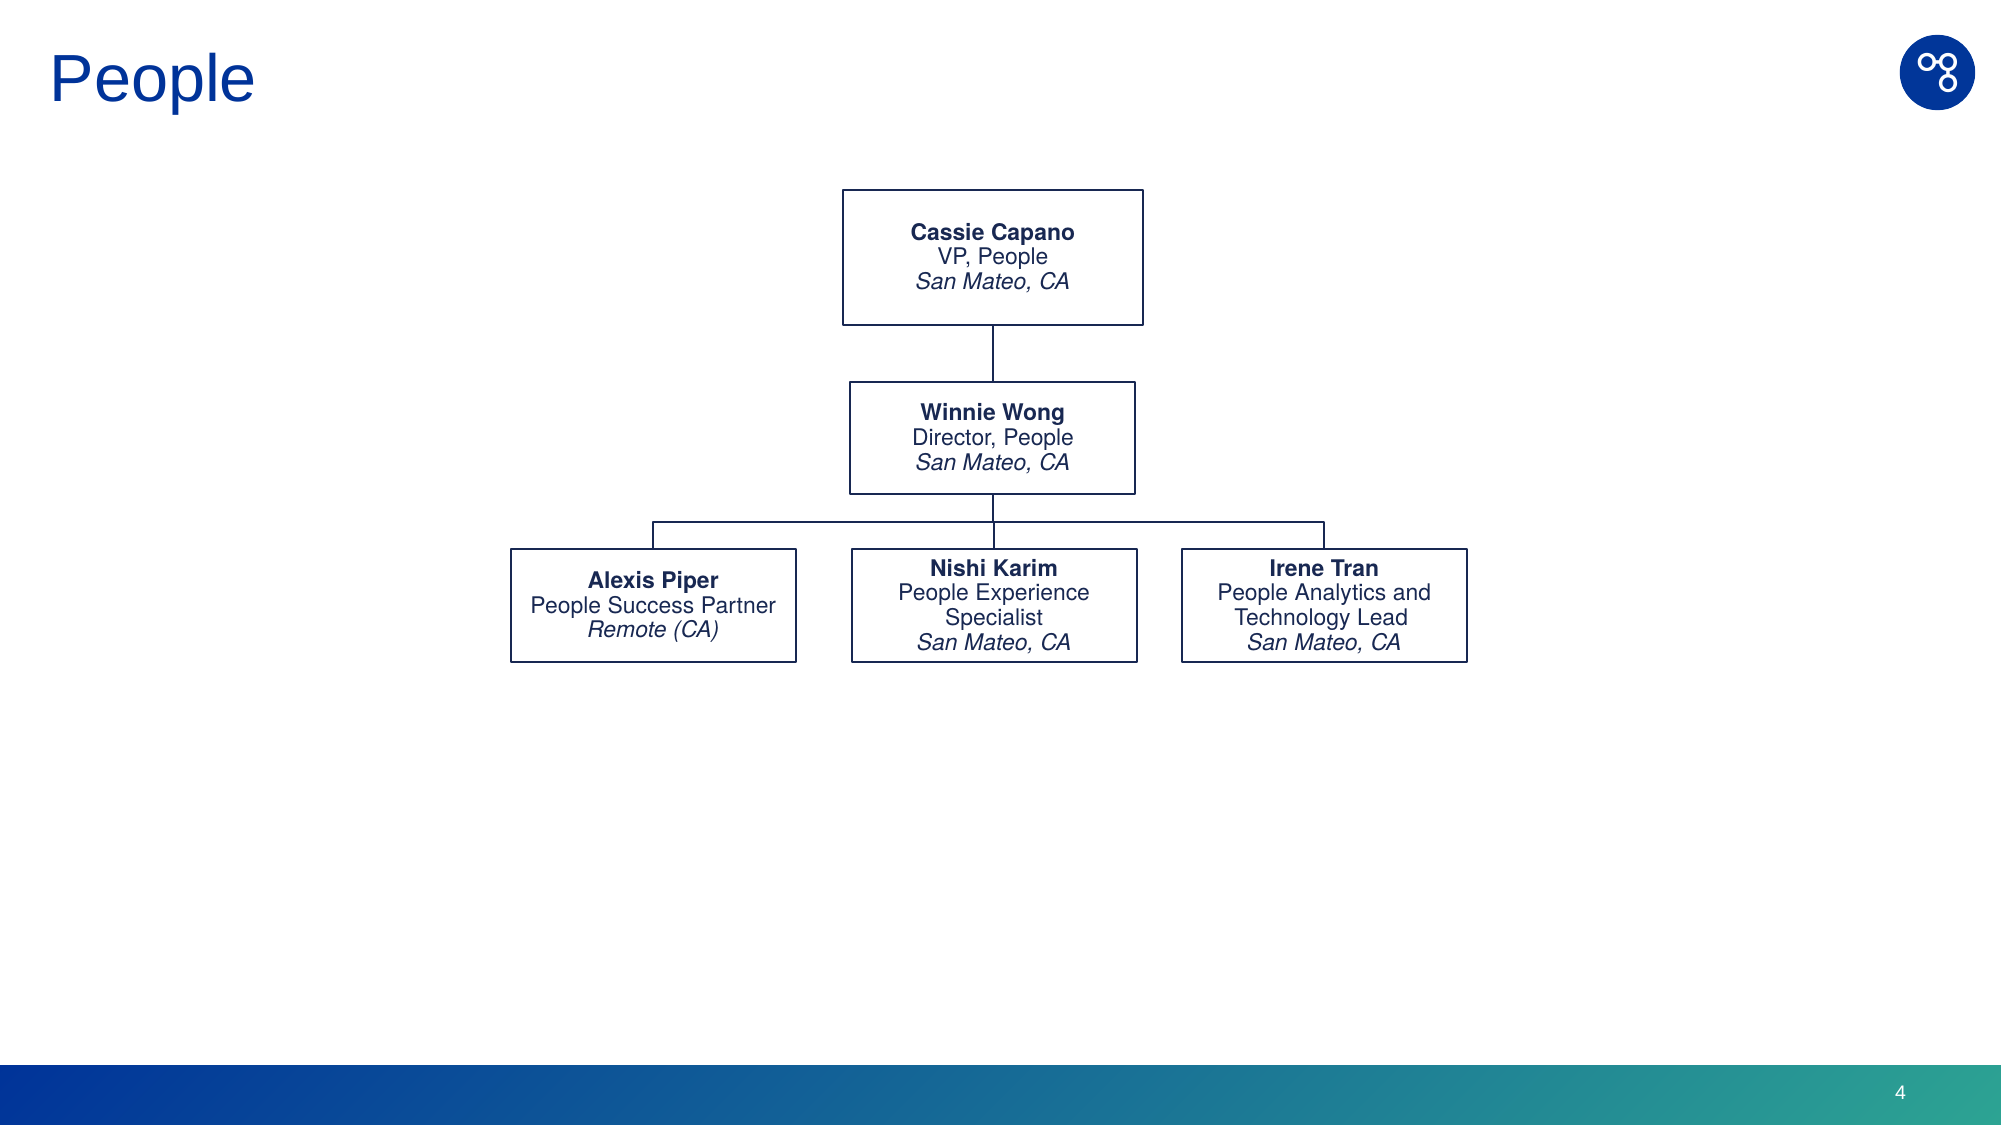

# People
Cassie Capano
VP, People
San Mateo, CA
Winnie Wong
Director, People
San Mateo, CA
Nishi Karim
People Experience Specialist
San Mateo, CA
Irene Tran
People Analytics and Technology Lead
San Mateo, CA
Alexis Piper
People Success Partner
Remote (CA)

4